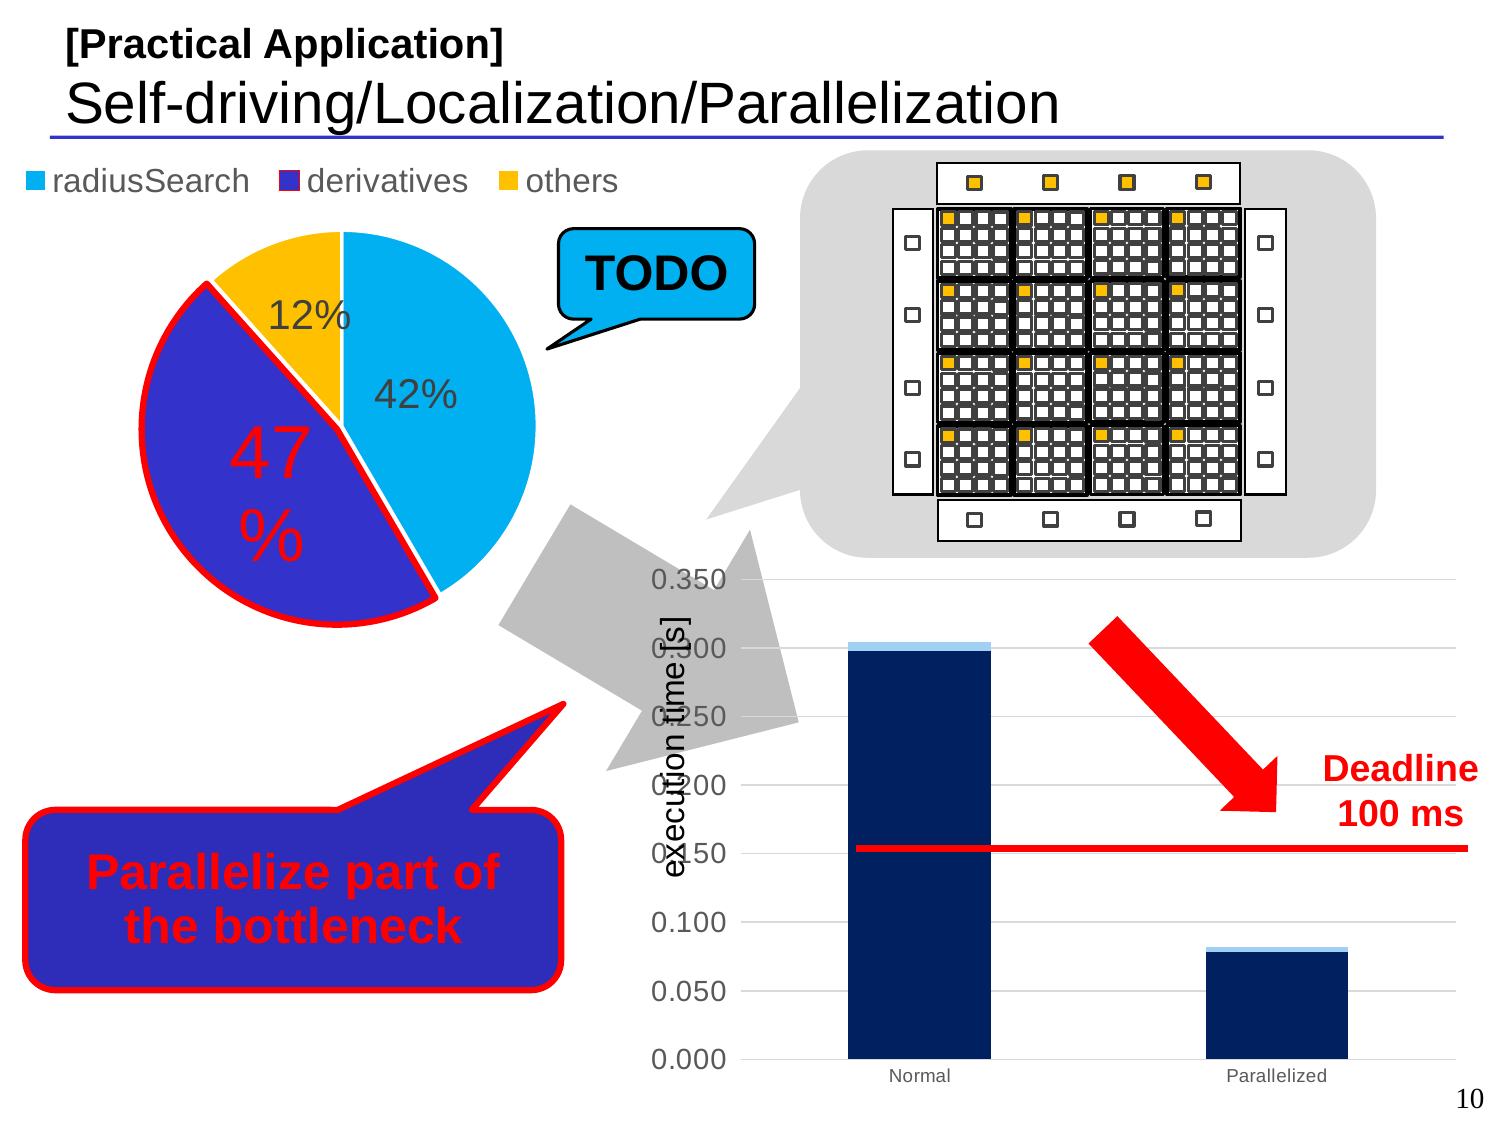

[Practical Application]
# Self-driving/Localization/Parallelization

### Chart

| Category | 4 |
|---|---|
| radiusSearch | 4.439 |
| derivatives | 4.993 |
| others | 1.2400000000000002 |

TODO

### Chart

| Category | computeTransform | Others |
|---|---|---|
| Normal | 0.298 | 0.006000000000000005 |
| Parallelized | 0.078 | 0.0040000000000000036 |
Deadline
100 ms
Parallelize part of the bottleneck
10